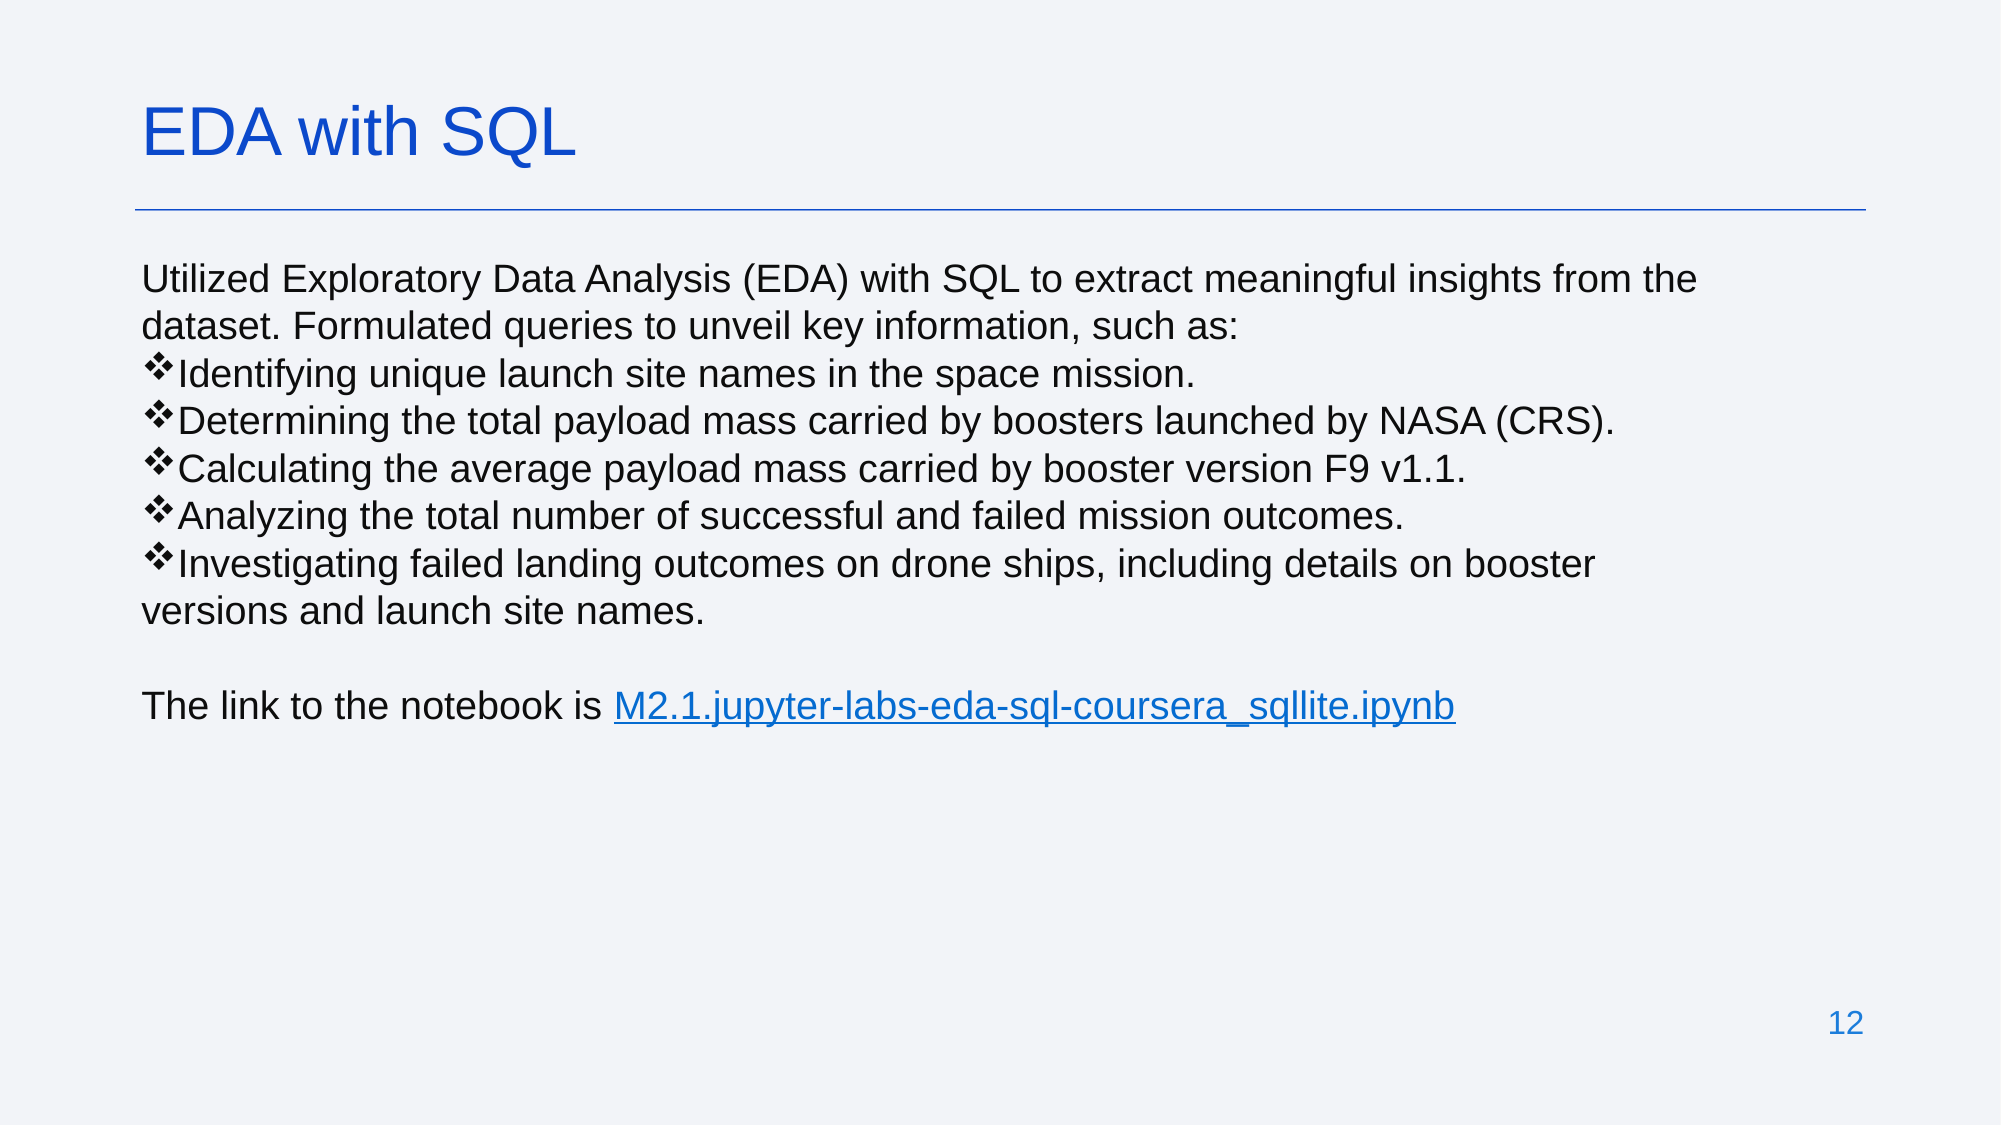

EDA with SQL
Utilized Exploratory Data Analysis (EDA) with SQL to extract meaningful insights from the dataset. Formulated queries to unveil key information, such as:
Identifying unique launch site names in the space mission.
Determining the total payload mass carried by boosters launched by NASA (CRS).
Calculating the average payload mass carried by booster version F9 v1.1.
Analyzing the total number of successful and failed mission outcomes.
Investigating failed landing outcomes on drone ships, including details on booster versions and launch site names.

The link to the notebook is M2.1.jupyter-labs-eda-sql-coursera_sqllite.ipynb

12